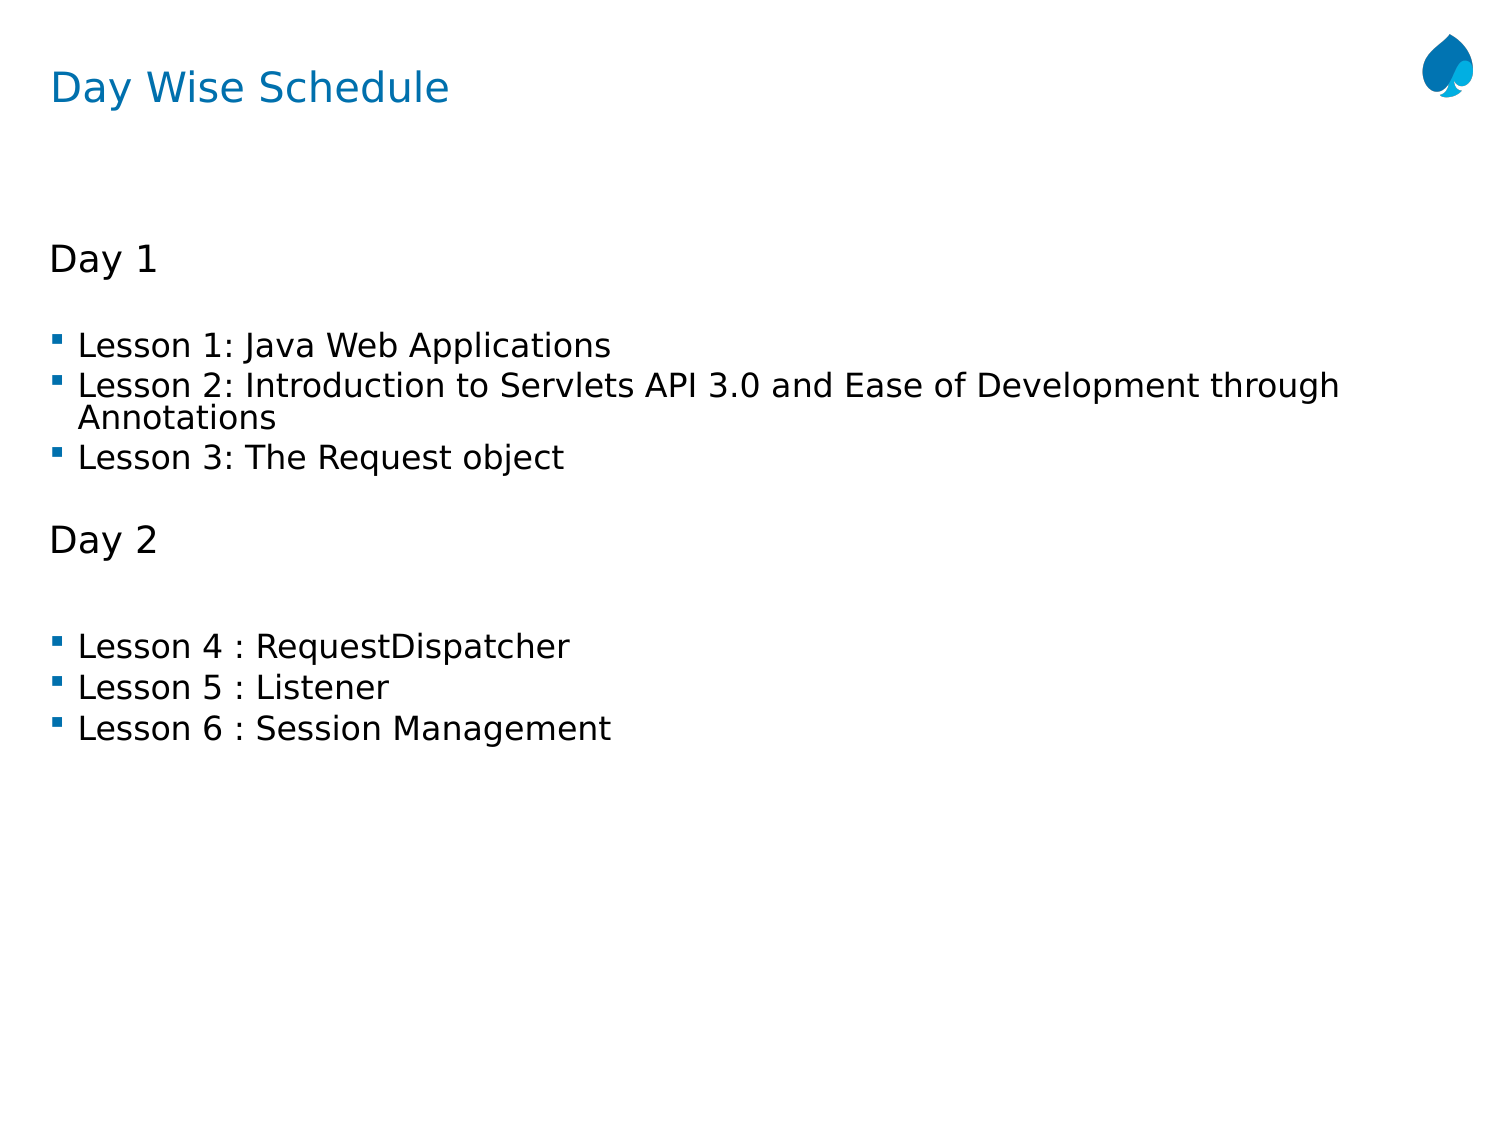

# Day Wise Schedule
Day 1

Lesson 1: Java Web Applications
Lesson 2: Introduction to Servlets API 3.0 and Ease of Development through  Annotations
Lesson 3: The Request object

Day 2

Lesson 4 : RequestDispatcher
Lesson 5 : Listener
Lesson 6 : Session Management